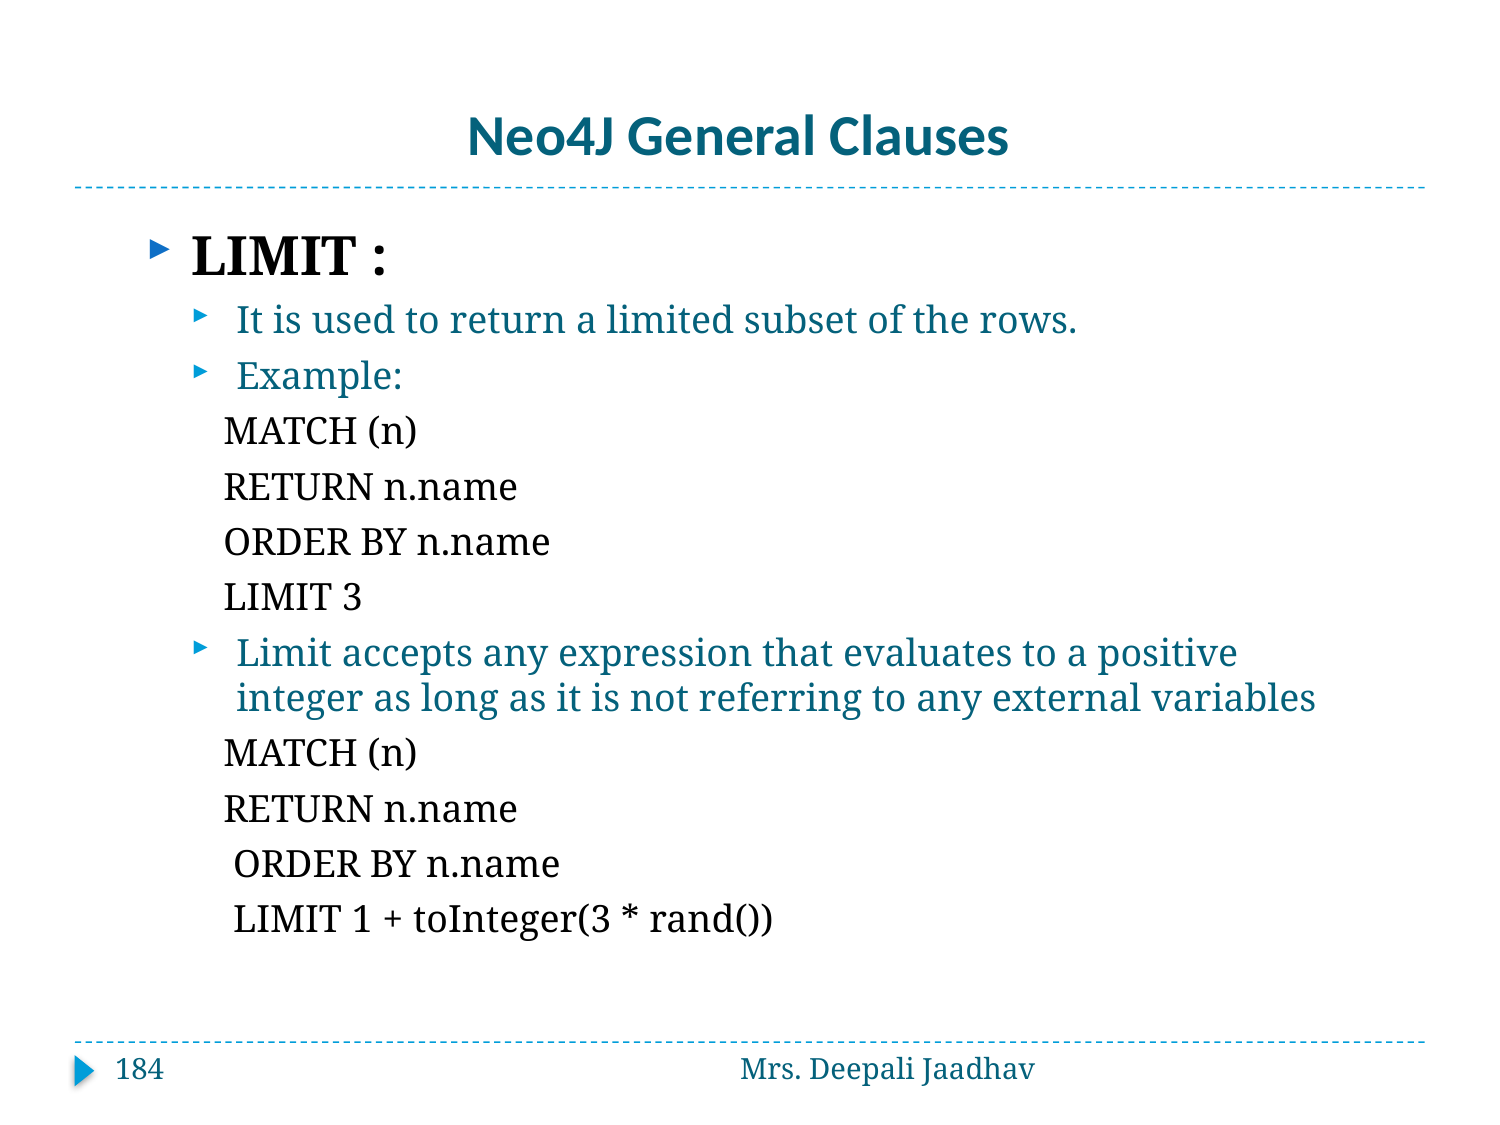

# Neo4J General Clauses
LIMIT :
It is used to return a limited subset of the rows.
Example:
MATCH (n)
RETURN n.name
ORDER BY n.name
LIMIT 3
Limit accepts any expression that evaluates to a positive integer as long as it is not referring to any external variables
MATCH (n)
RETURN n.name
 ORDER BY n.name
 LIMIT 1 + toInteger(3 * rand())

184
Mrs. Deepali Jaadhav